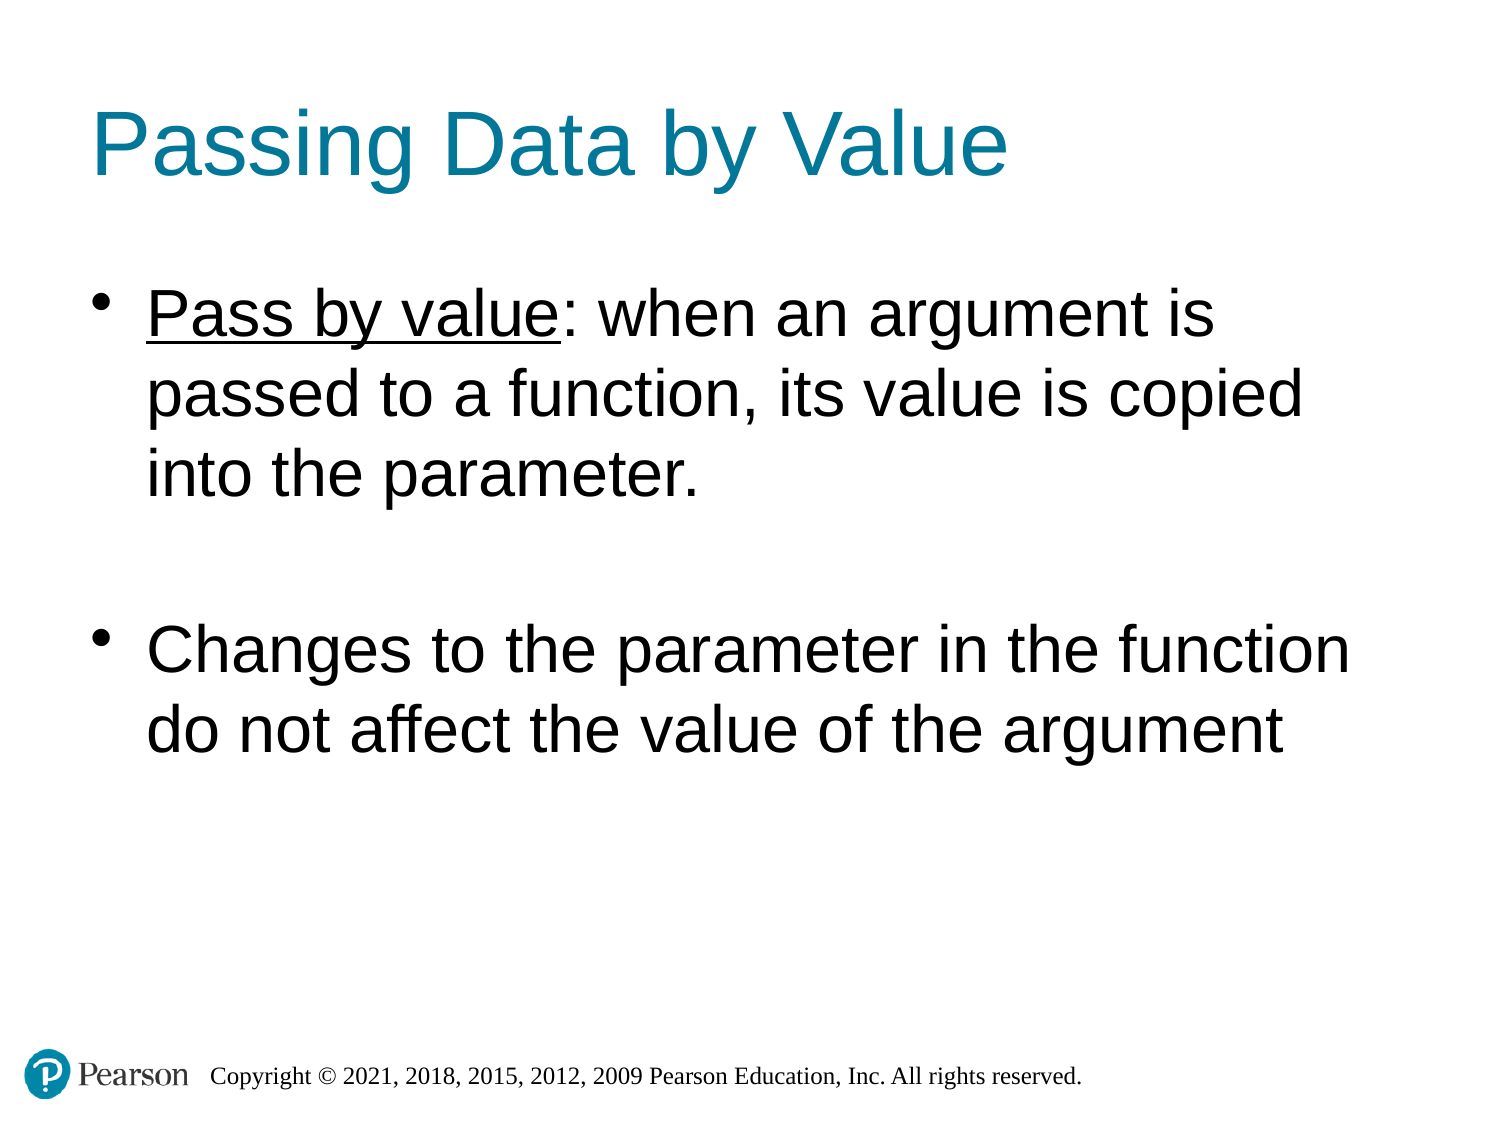

# Passing Data by Value
Pass by value: when an argument is passed to a function, its value is copied into the parameter.
Changes to the parameter in the function do not affect the value of the argument